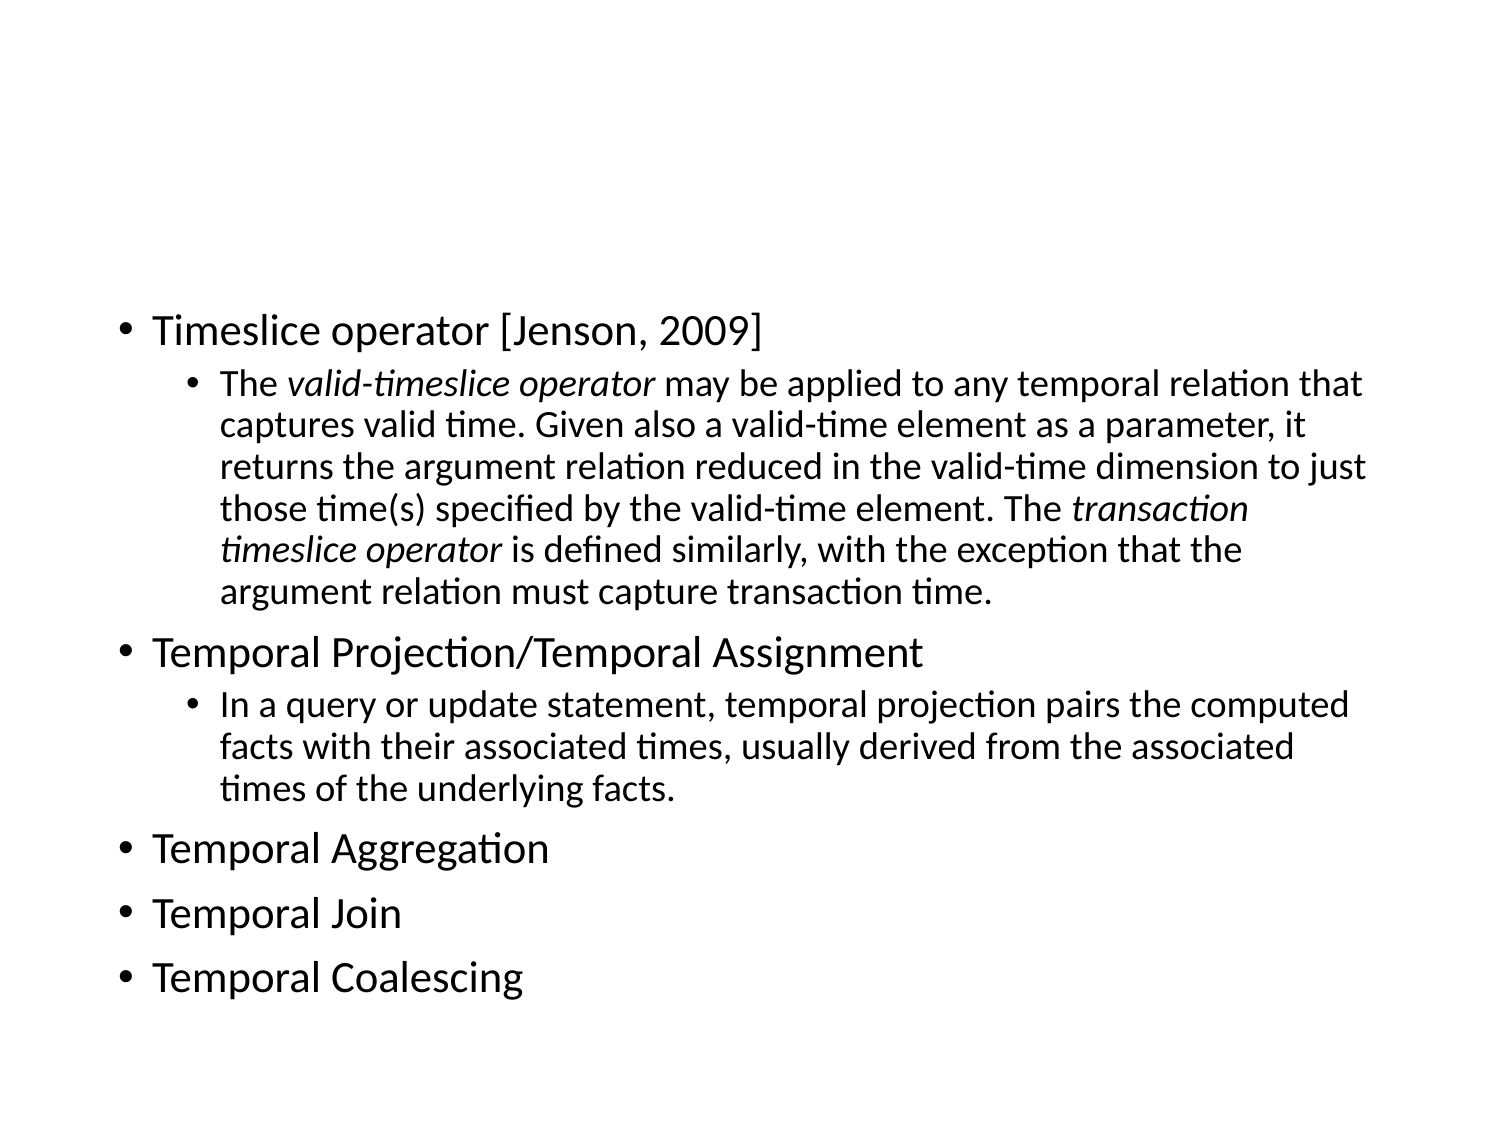

#
Timeslice operator [Jenson, 2009]
The valid-timeslice operator may be applied to any temporal relation that captures valid time. Given also a valid-time element as a parameter, it returns the argument relation reduced in the valid-time dimension to just those time(s) specified by the valid-time element. The transaction timeslice operator is defined similarly, with the exception that the argument relation must capture transaction time.
Temporal Projection/Temporal Assignment
In a query or update statement, temporal projection pairs the computed facts with their associated times, usually derived from the associated times of the underlying facts.
Temporal Aggregation
Temporal Join
Temporal Coalescing